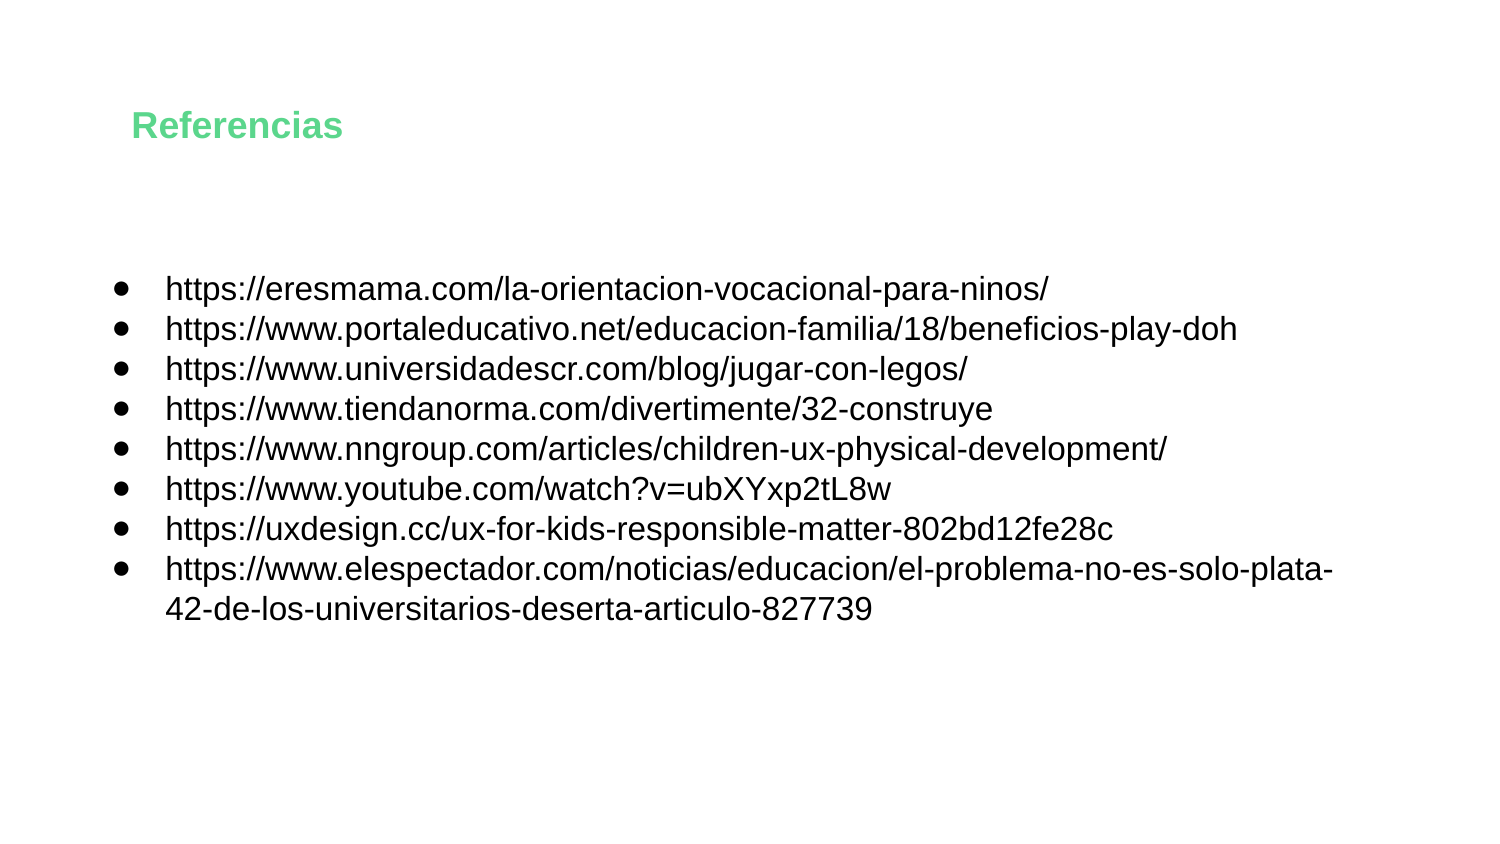

Referencias
# https://eresmama.com/la-orientacion-vocacional-para-ninos/
https://www.portaleducativo.net/educacion-familia/18/beneficios-play-doh
https://www.universidadescr.com/blog/jugar-con-legos/
https://www.tiendanorma.com/divertimente/32-construye
https://www.nngroup.com/articles/children-ux-physical-development/
https://www.youtube.com/watch?v=ubXYxp2tL8w
https://uxdesign.cc/ux-for-kids-responsible-matter-802bd12fe28c
https://www.elespectador.com/noticias/educacion/el-problema-no-es-solo-plata-42-de-los-universitarios-deserta-articulo-827739